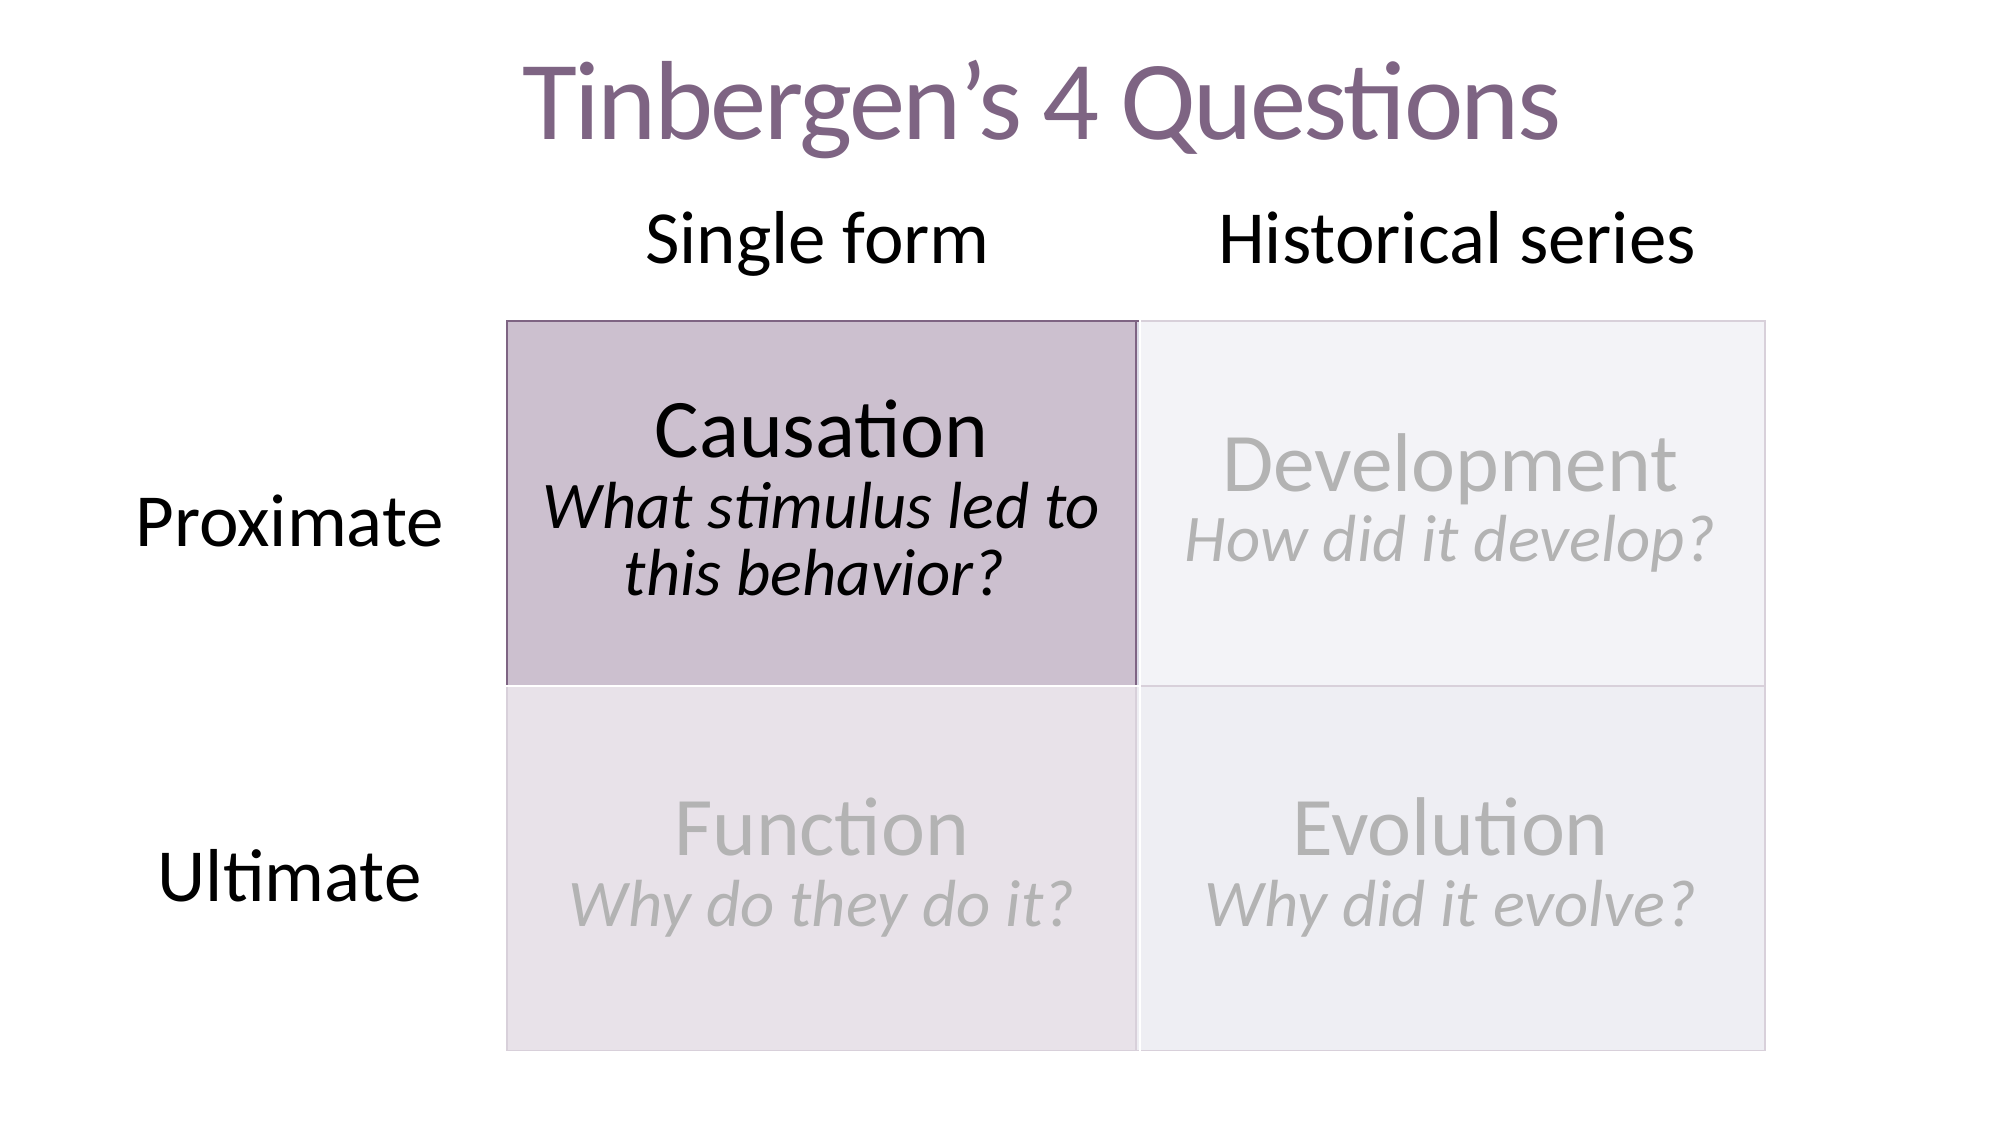

# Tinbergen’s 4 Questions
Single form
Historical series

| Causation What stimulus led to this behavior? | Development How did it develop? |
| --- | --- |
| Function Why do they do it? | Evolution Why did it evolve? |
Proximate

Ultimate